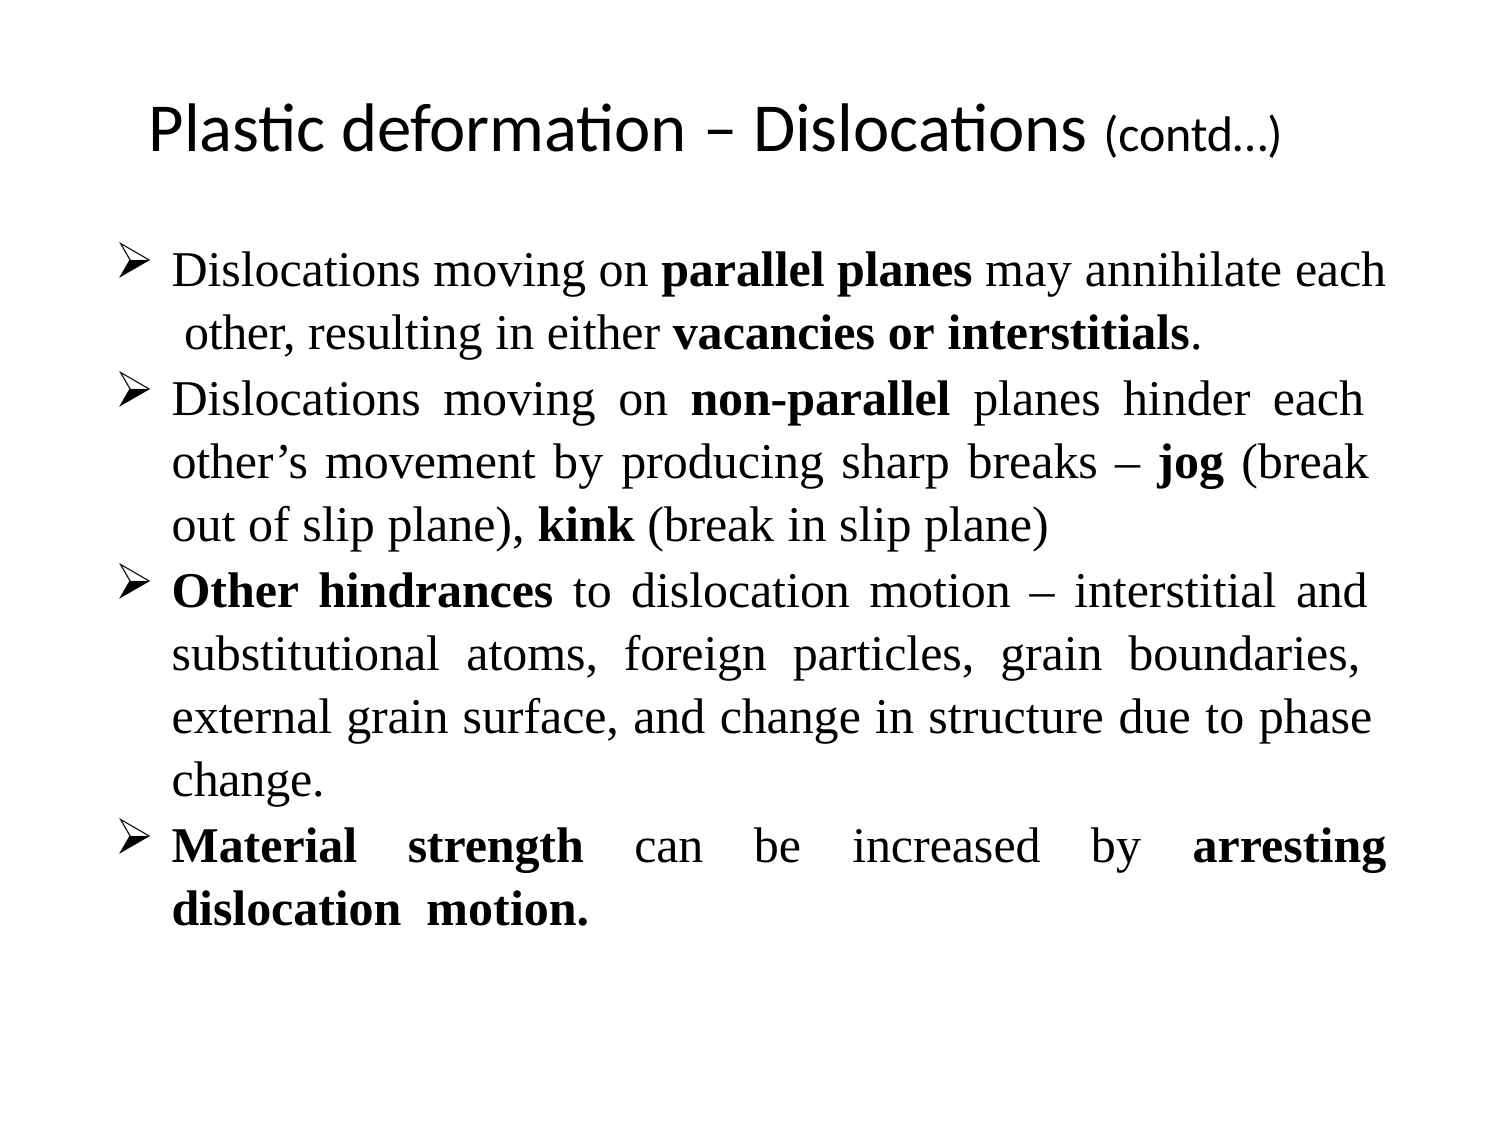

# Plastic deformation – Dislocations (contd…)
Dislocations moving on parallel planes may annihilate each  other, resulting in either vacancies or interstitials.
Dislocations moving on non-parallel planes hinder each  other’s movement by producing sharp breaks – jog (break  out of slip plane), kink (break in slip plane)
Other hindrances to dislocation motion – interstitial and  substitutional atoms, foreign particles, grain boundaries,  external grain surface, and change in structure due to phase  change.
Material strength can be increased by arresting dislocation  motion.